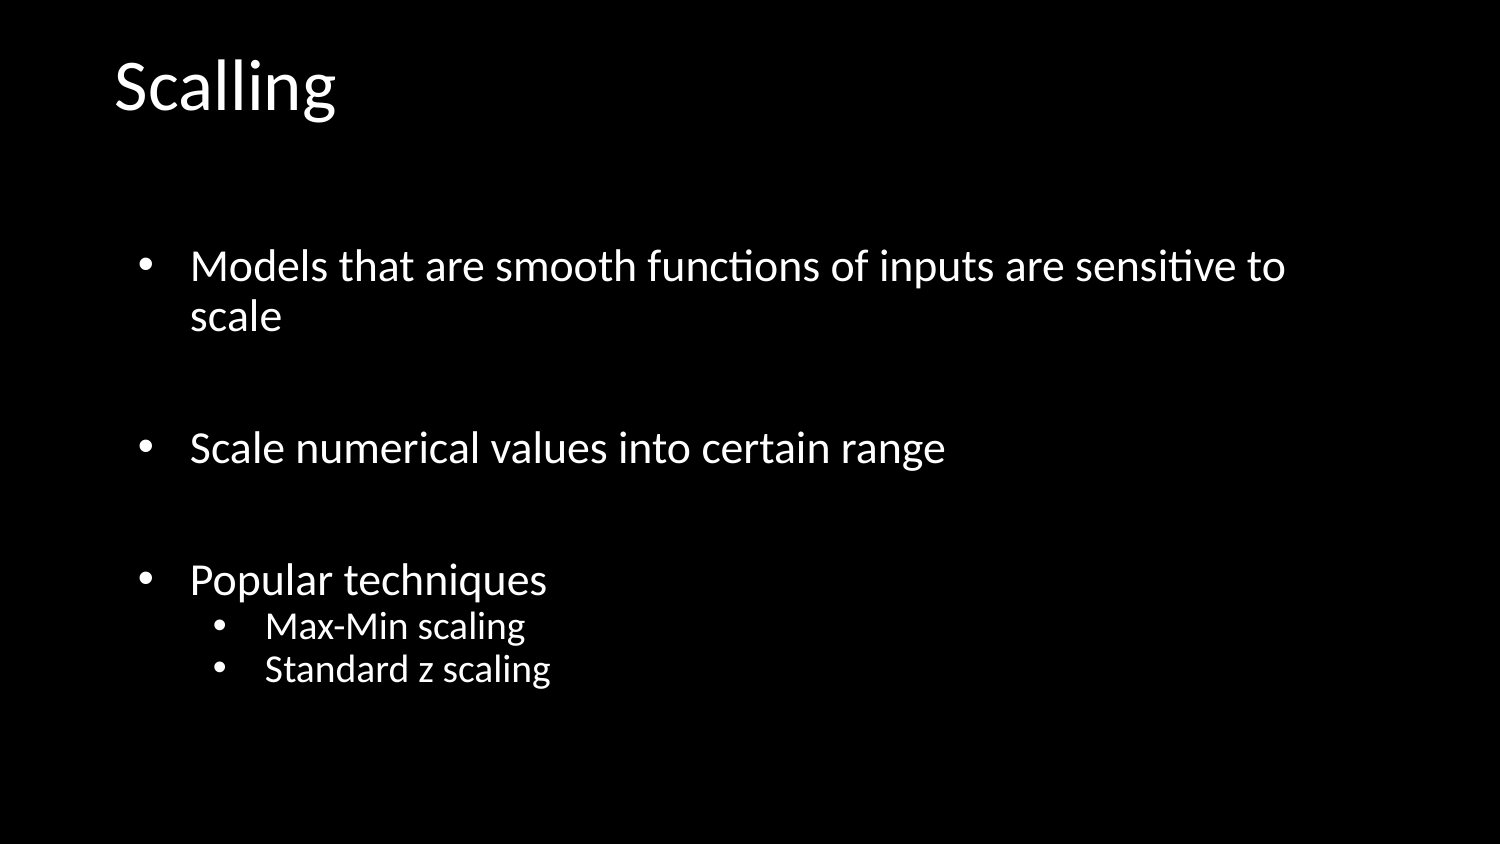

# Scalling

Models that are smooth functions of inputs are sensitive to scale

Scale numerical values into certain range

Popular techniques
Max-Min scaling
Standard z scaling